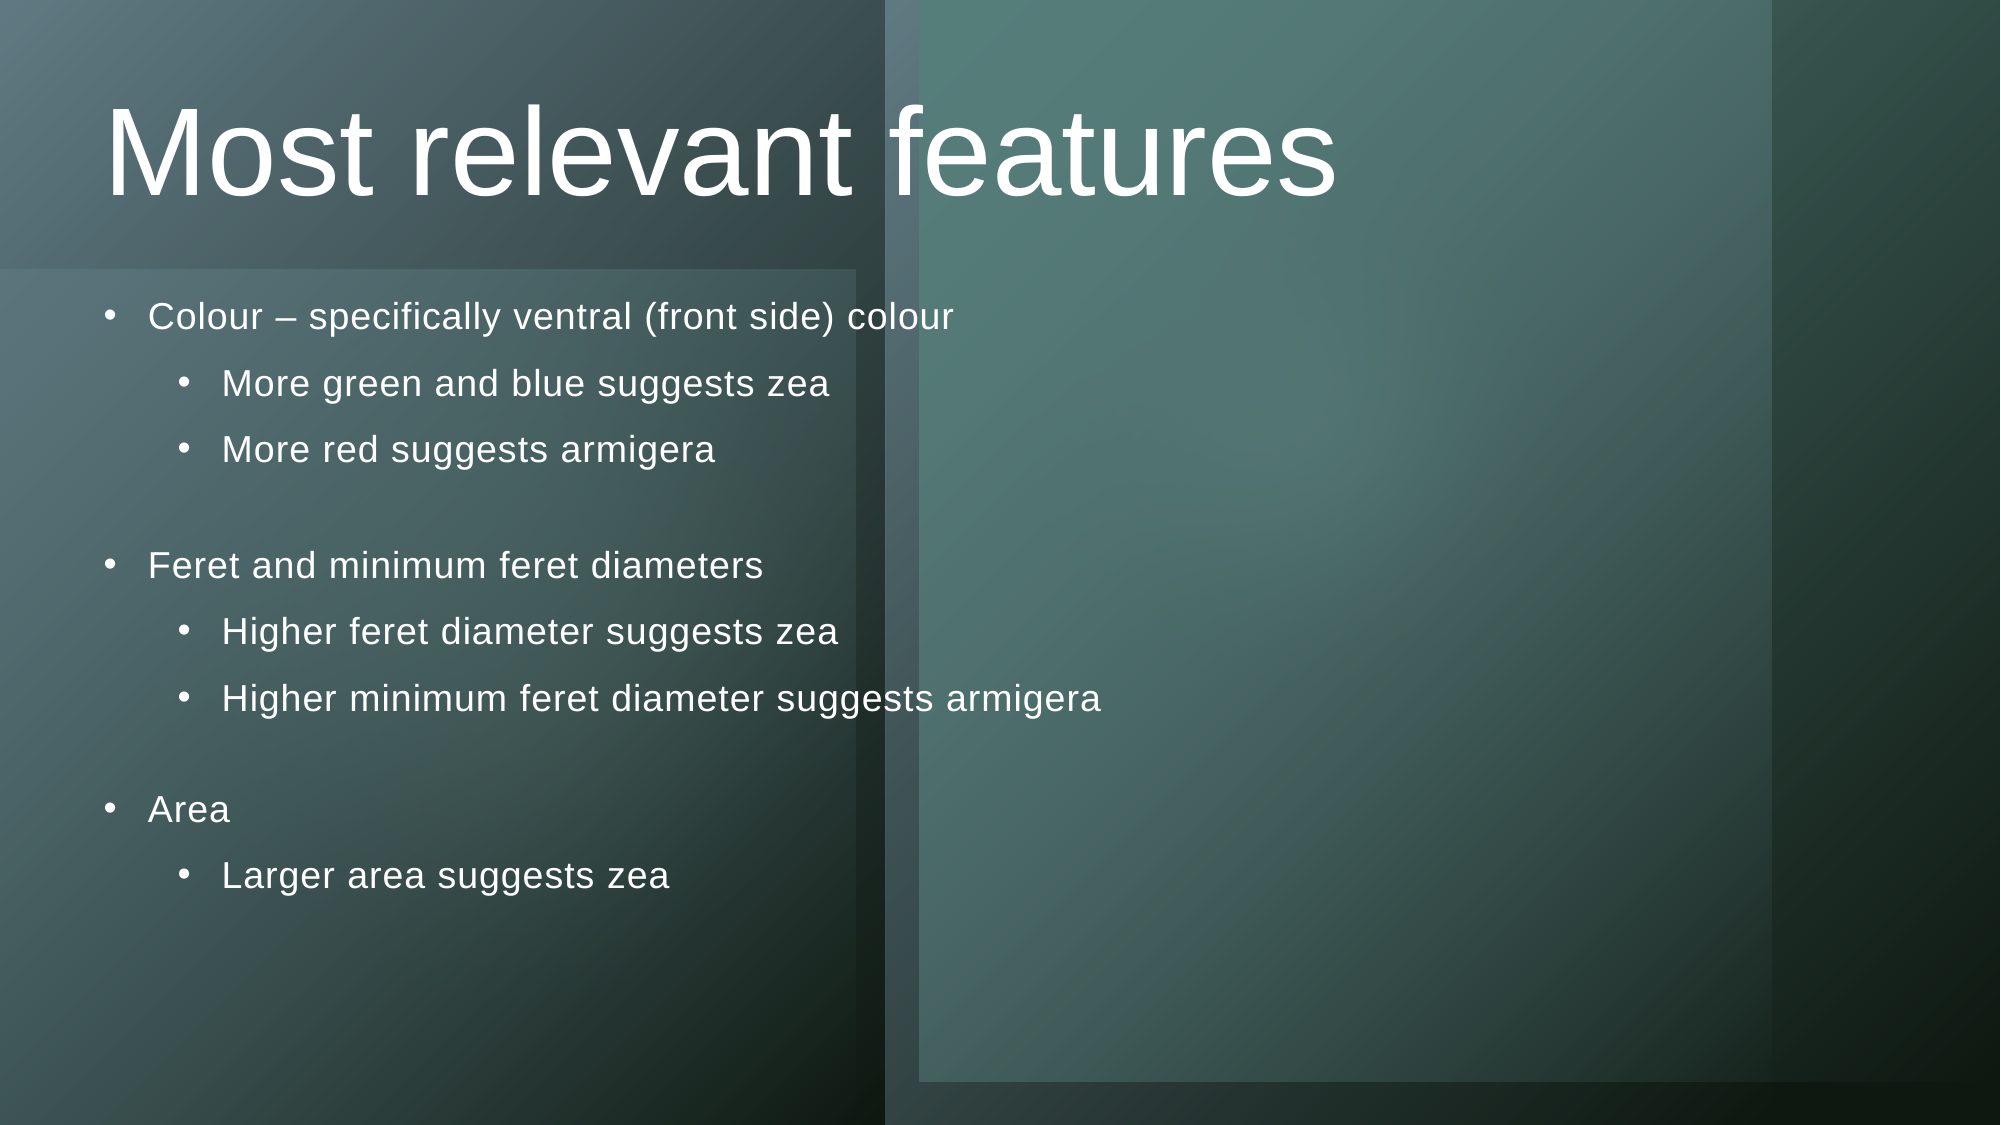

# Most relevant features
Colour – specifically ventral (front side) colour
More green and blue suggests zea
More red suggests armigera
Feret and minimum feret diameters
Higher feret diameter suggests zea
Higher minimum feret diameter suggests armigera
Area
Larger area suggests zea